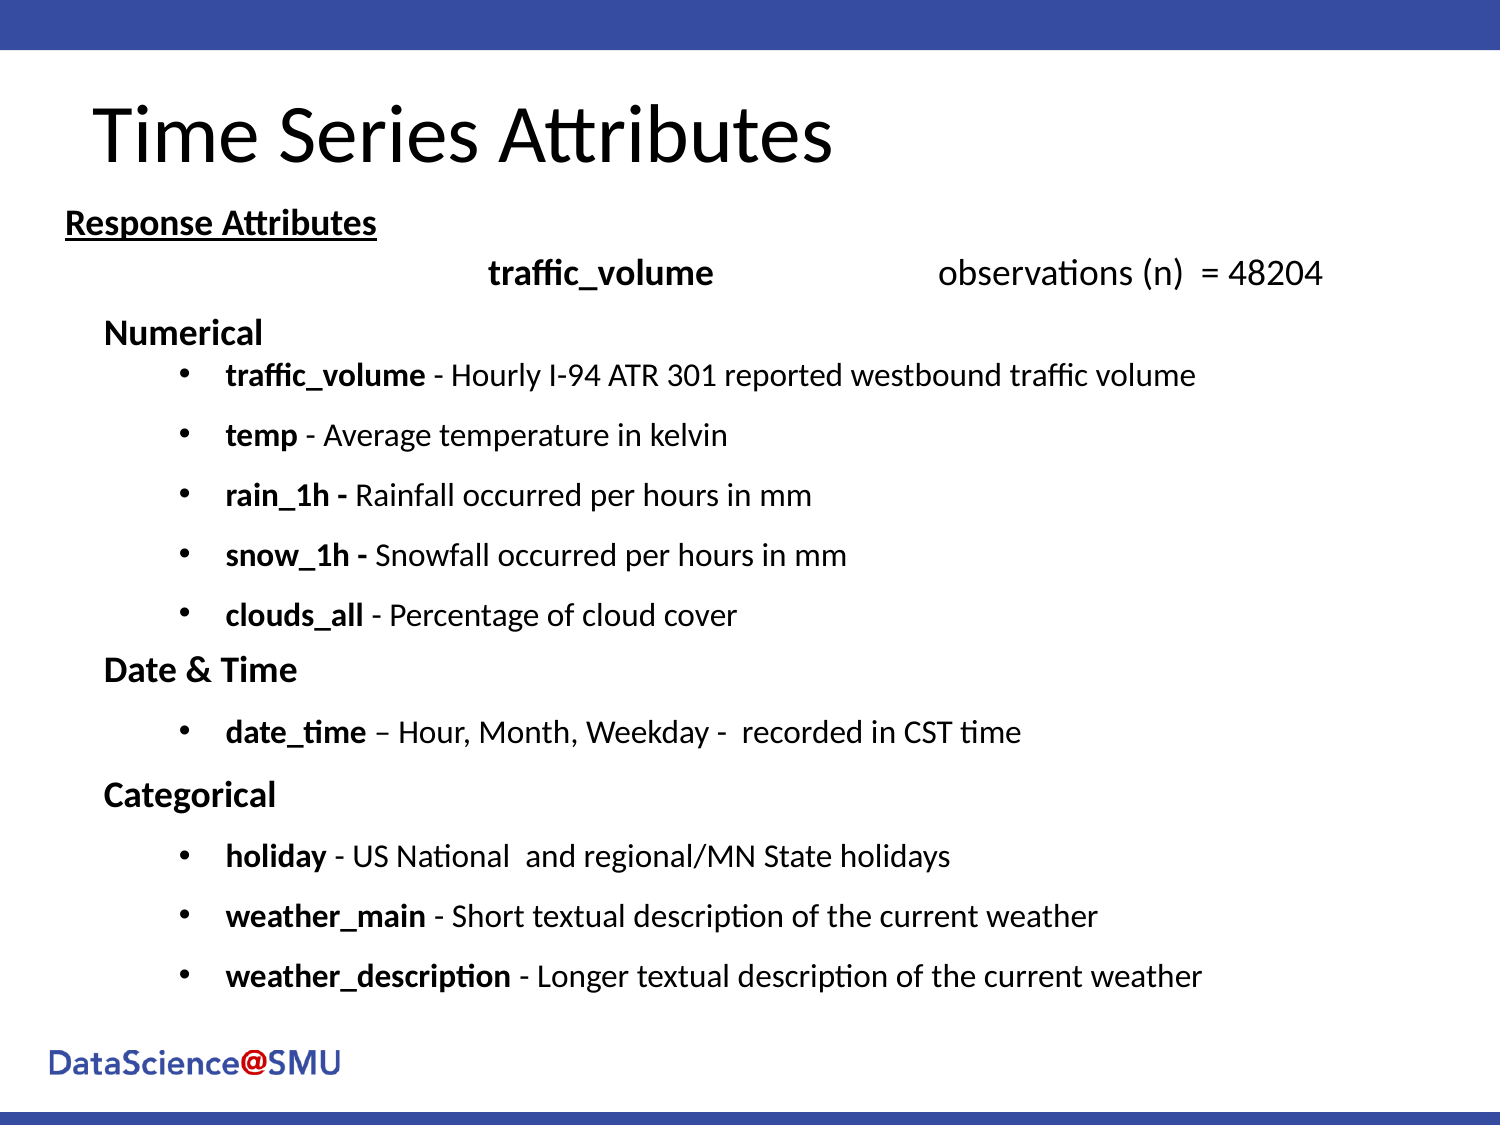

# Time Series Attributes
Response Attributes
	traffic_volume		observations (n)  = 48204
Numerical
traffic_volume - Hourly I-94 ATR 301 reported westbound traffic volume

temp - Average temperature in kelvin

rain_1h - Rainfall occurred per hours in mm

snow_1h - Snowfall occurred per hours in mm

clouds_all - Percentage of cloud cover

Date & Time

date_time – Hour, Month, Weekday -  recorded in CST time

Categorical

holiday - US National  and regional/MN State holidays

weather_main - Short textual description of the current weather

weather_description - Longer textual description of the current weather